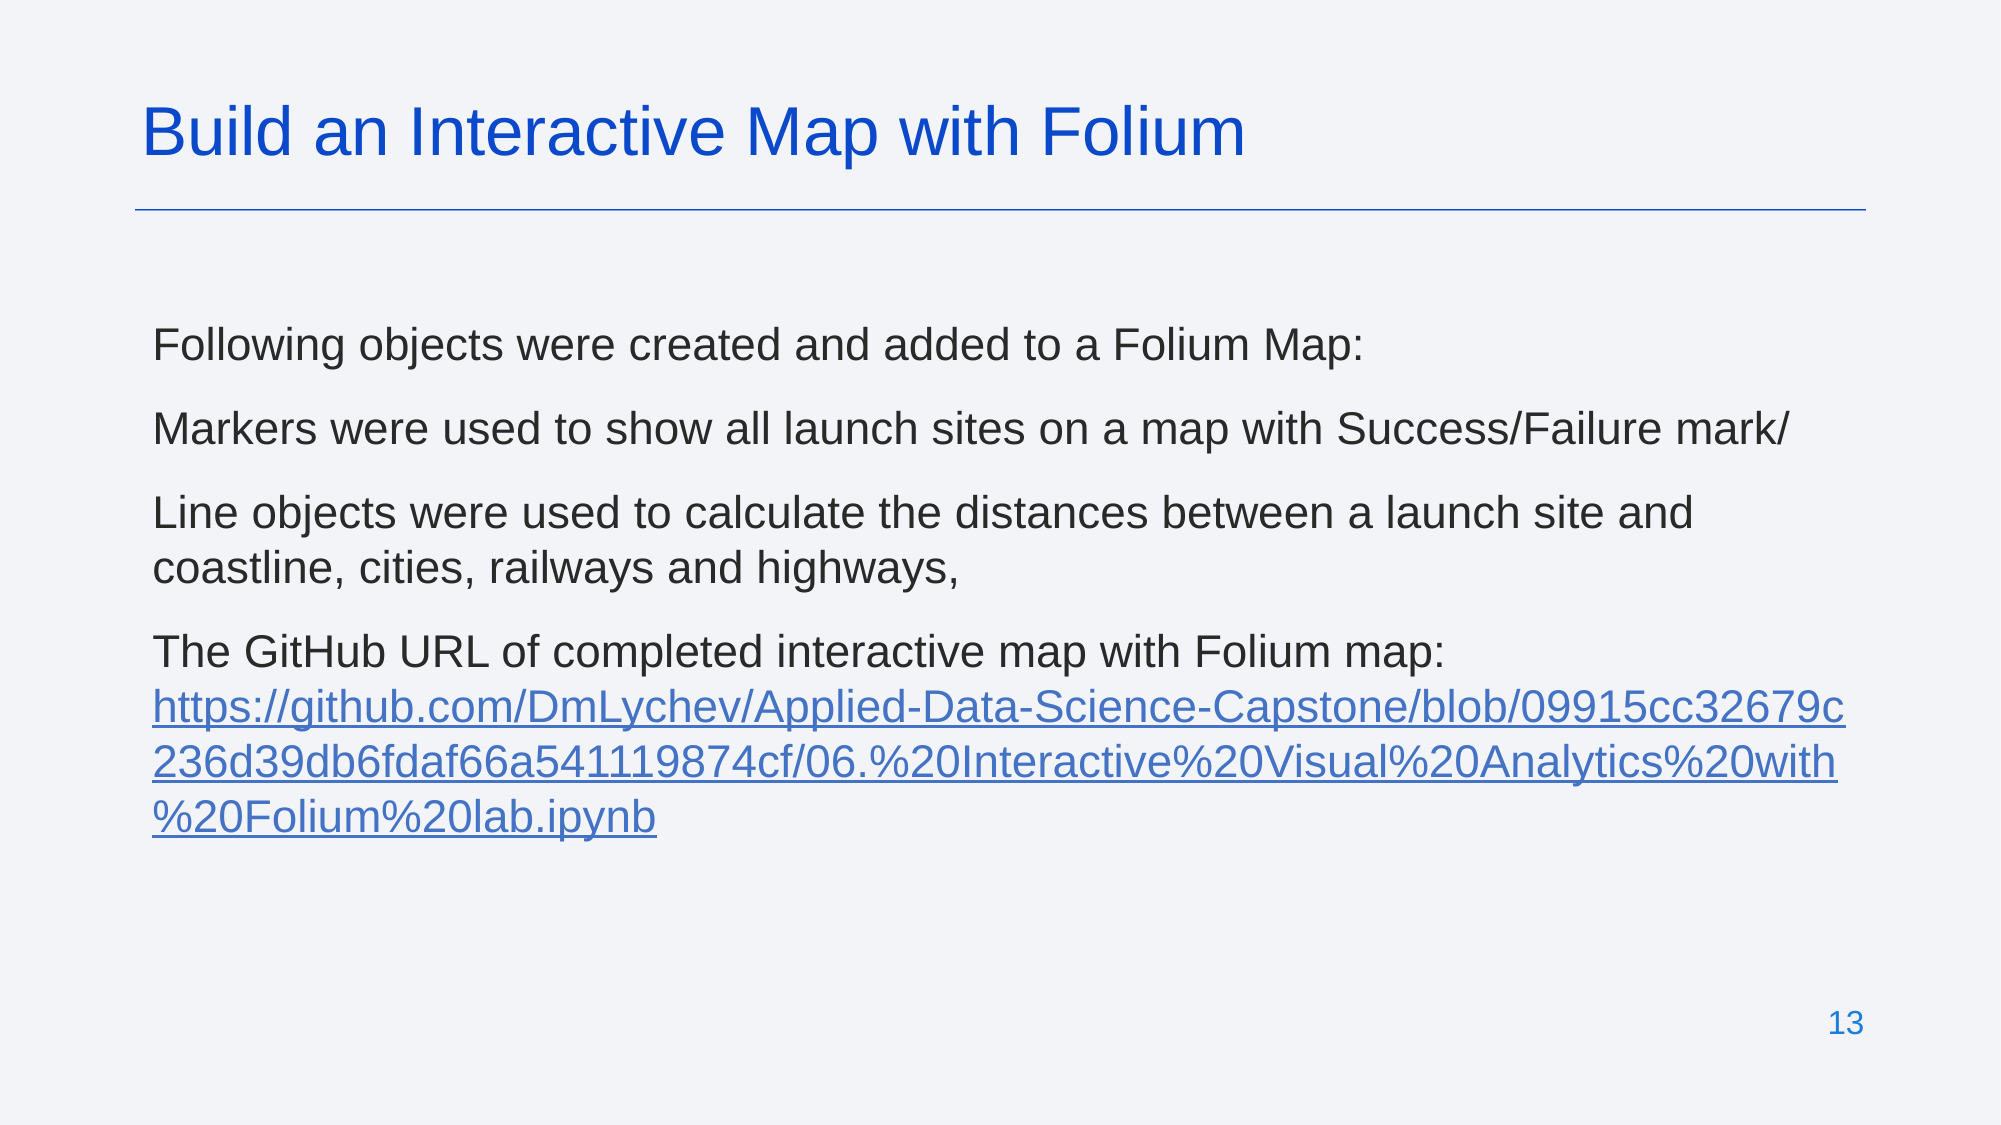

Build an Interactive Map with Folium
Following objects were created and added to a Folium Map:
Markers were used to show all launch sites on a map with Success/Failure mark/
Line objects were used to calculate the distances between a launch site and coastline, cities, railways and highways,
The GitHub URL of completed interactive map with Folium map: https://github.com/DmLychev/Applied-Data-Science-Capstone/blob/09915cc32679c236d39db6fdaf66a541119874cf/06.%20Interactive%20Visual%20Analytics%20with%20Folium%20lab.ipynb

13